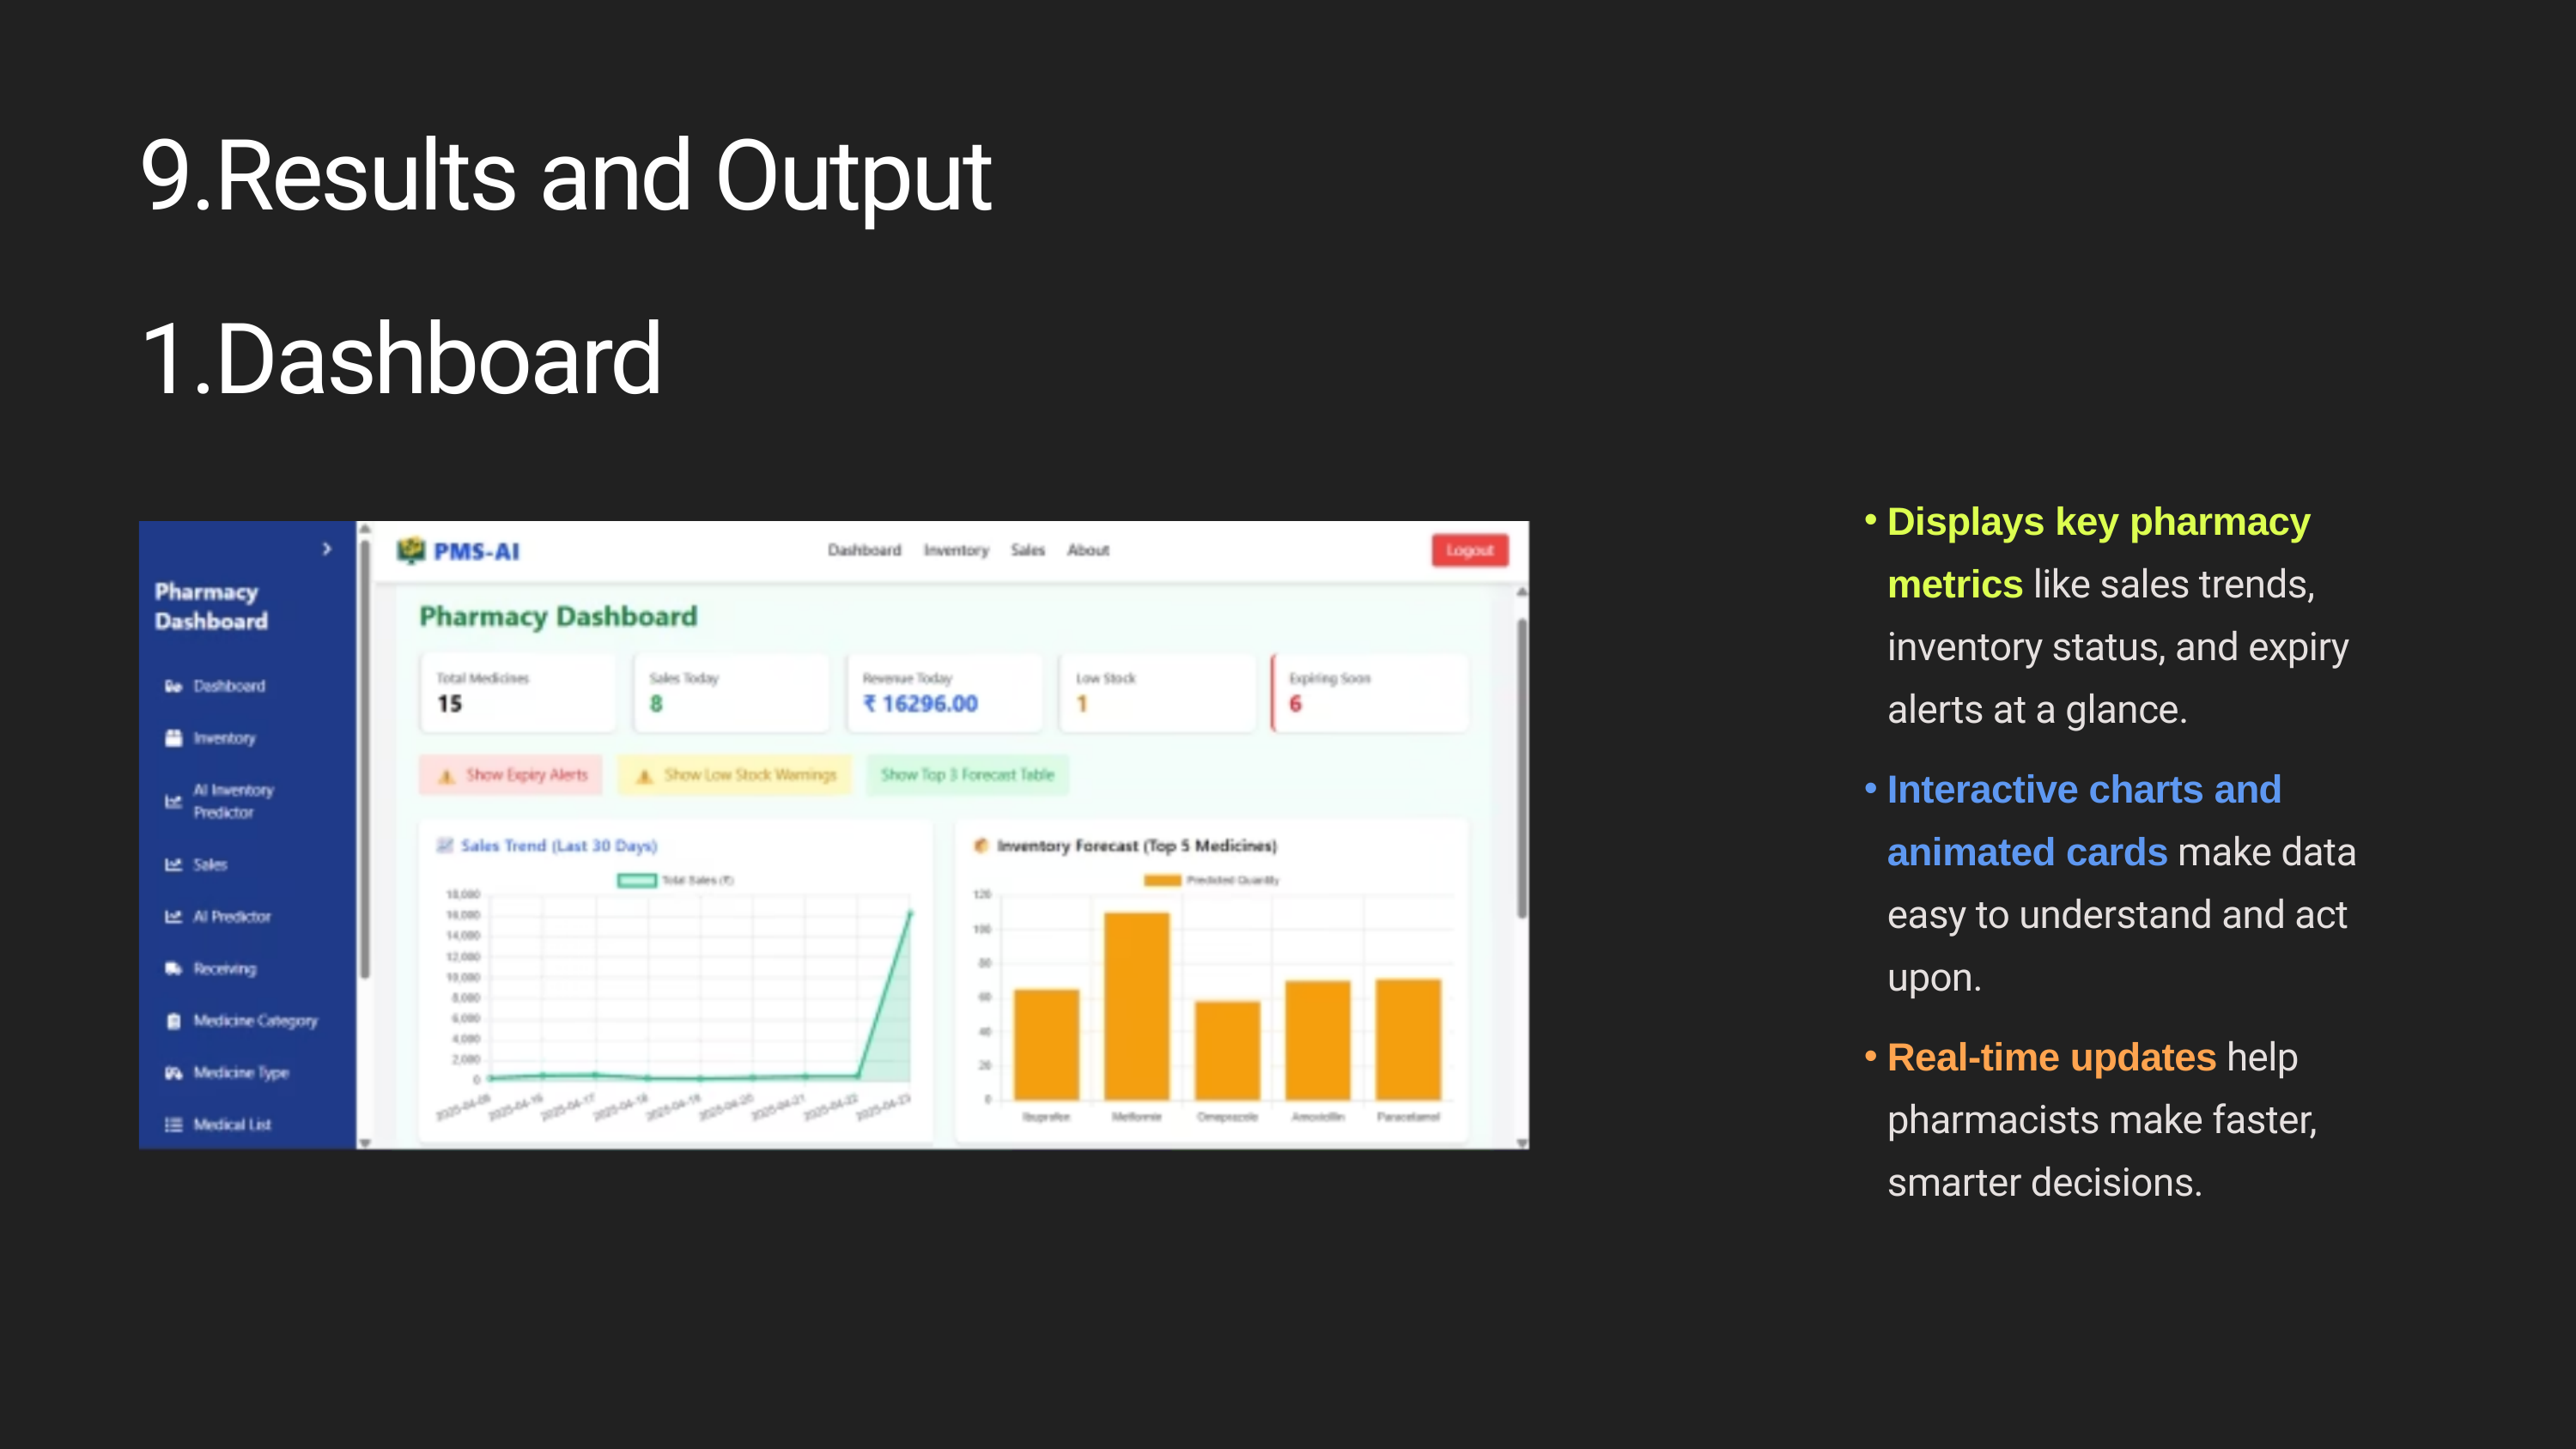

9.Results and Output

1.Dashboard

Displays key pharmacy metrics like sales trends, inventory status, and expiry alerts at a glance.

Interactive charts and animated cards make data easy to understand and act upon.

Real-time updates help pharmacists make faster, smarter decisions.